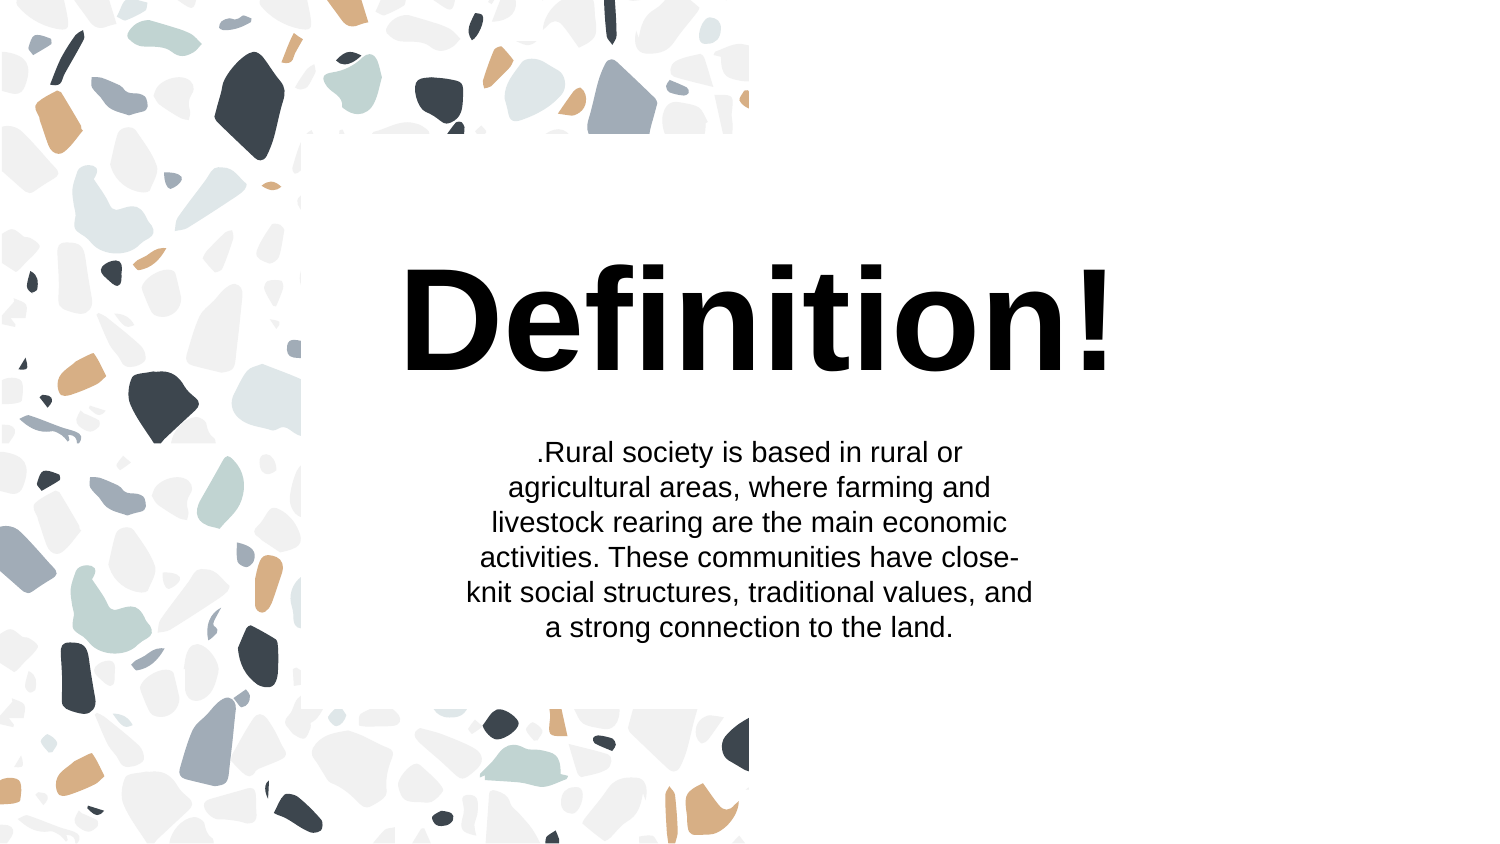

# Definition!
.Rural society is based in rural or agricultural areas, where farming and livestock rearing are the main economic activities. These communities have close-knit social structures, traditional values, and a strong connection to the land.